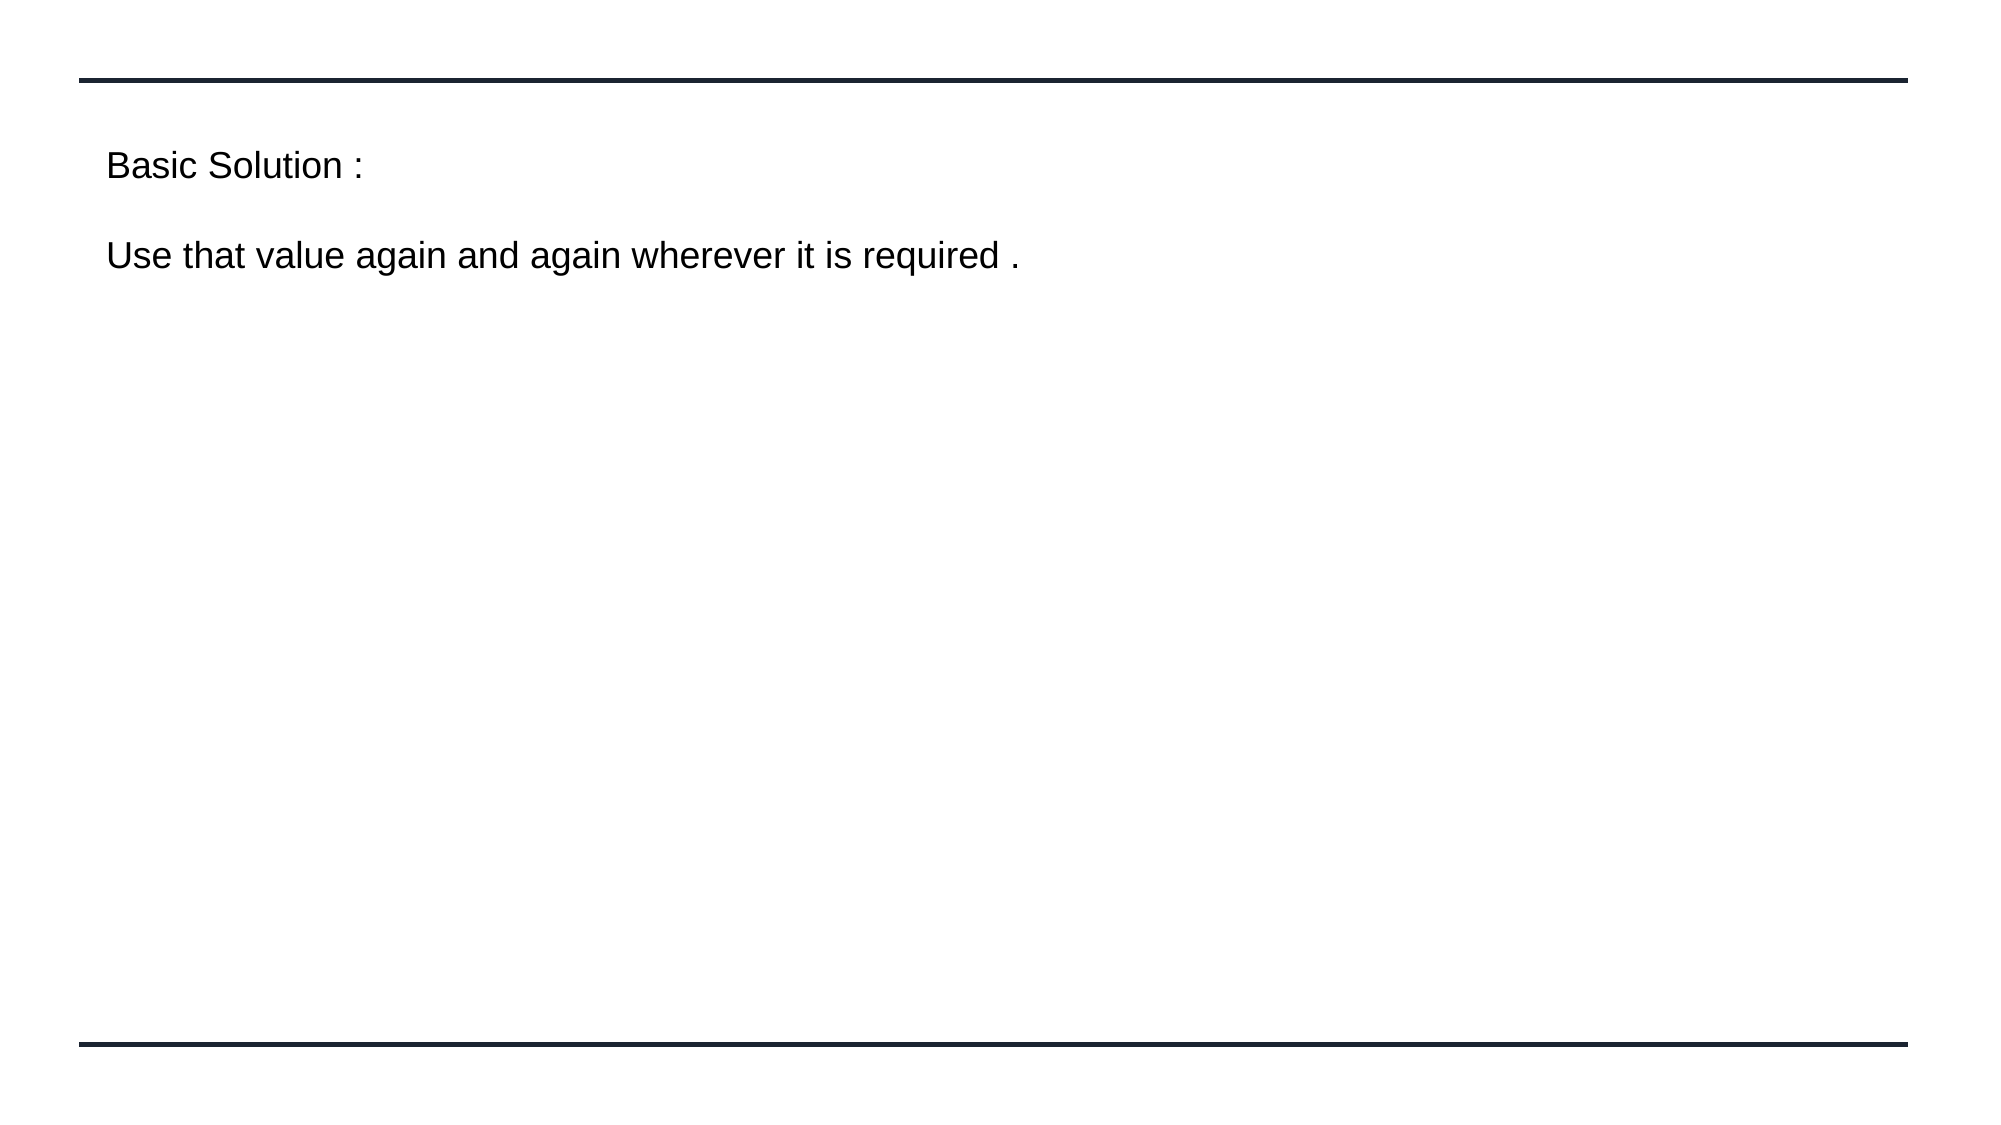

Basic Solution :

Use that value again and again wherever it is required .